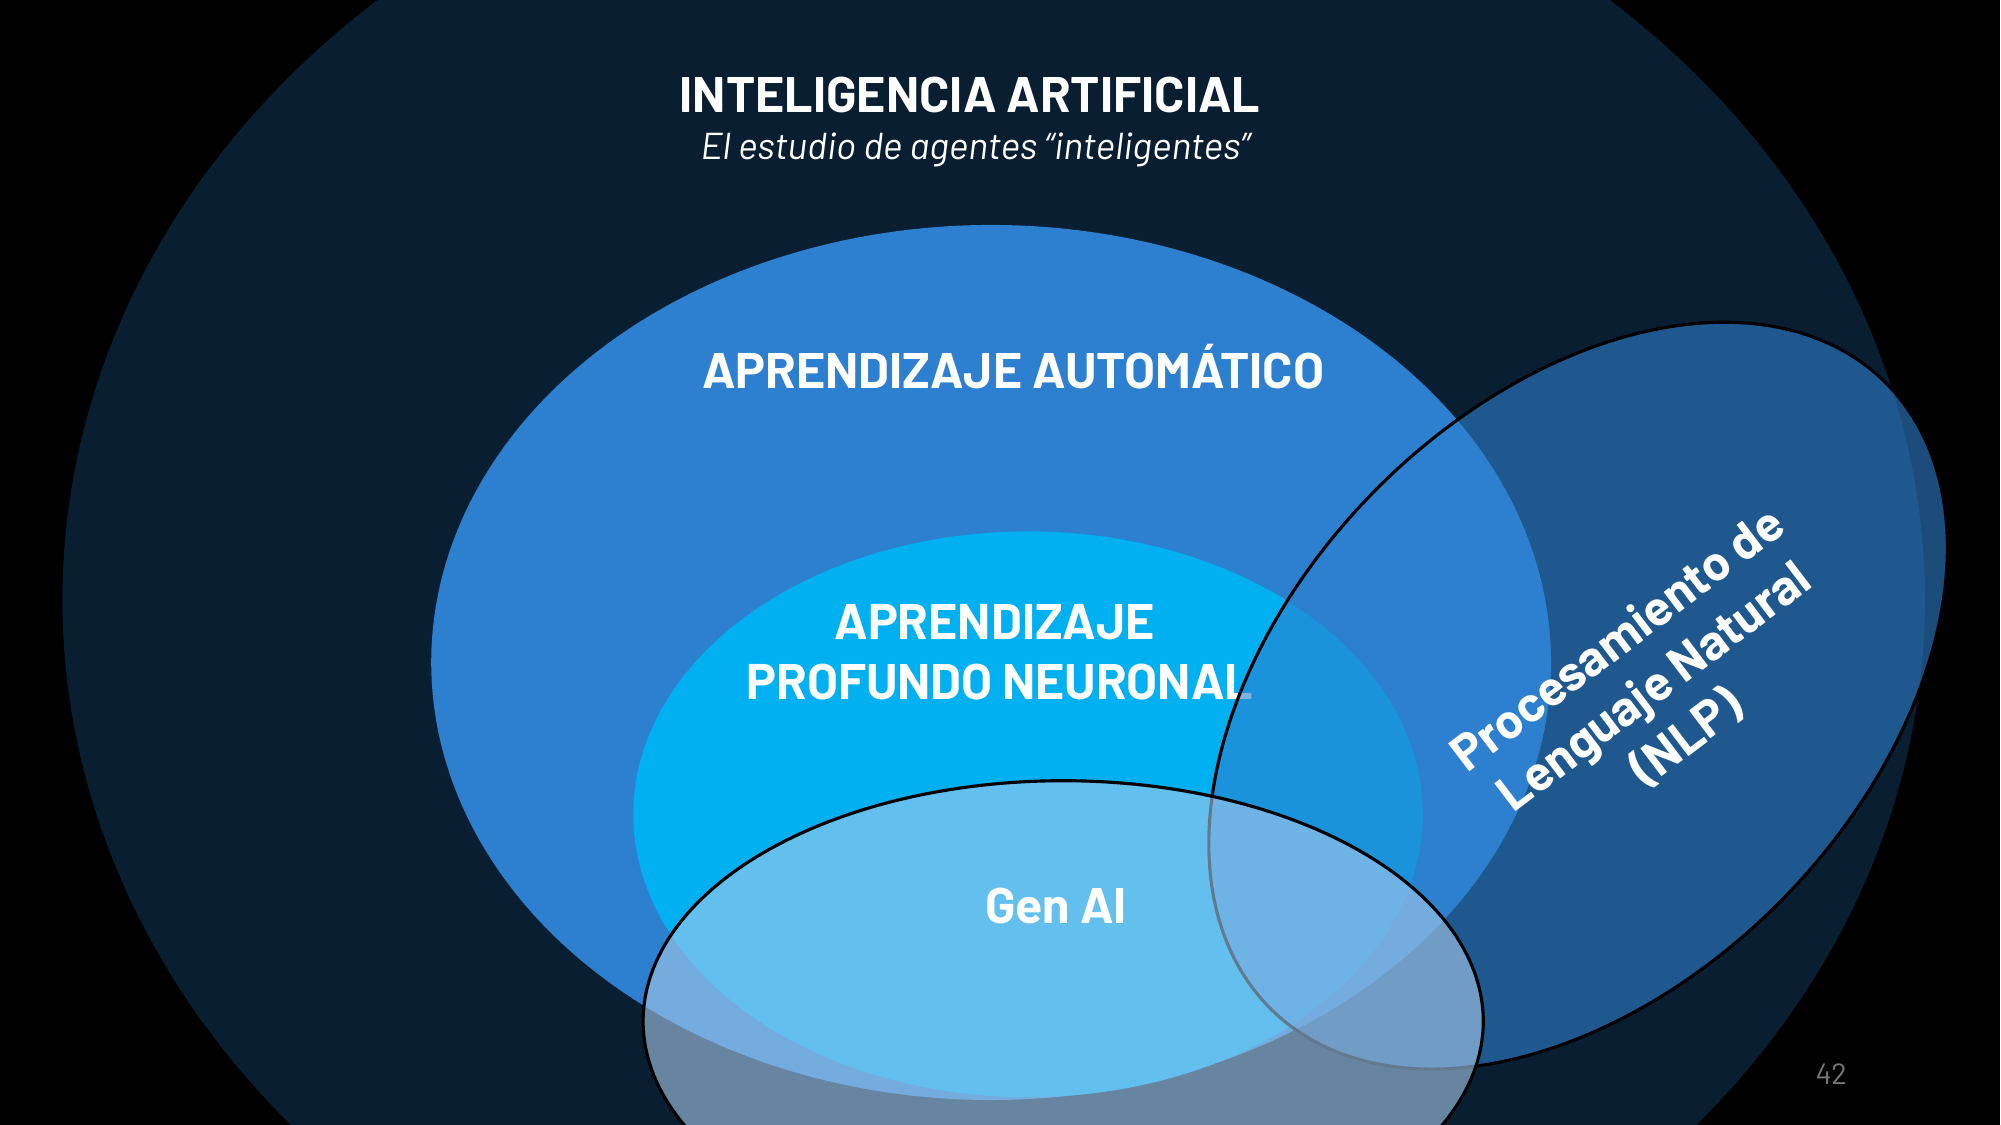

INTELIGENCIA ARTIFICIAL
El estudio de agentes “inteligentes”

APRENDIZAJE AUTOMÁTICO

APRENDIZAJE
PROFUNDO NEURONAL
Procesamiento de Lenguaje Natural (NLP)

Gen AI
42